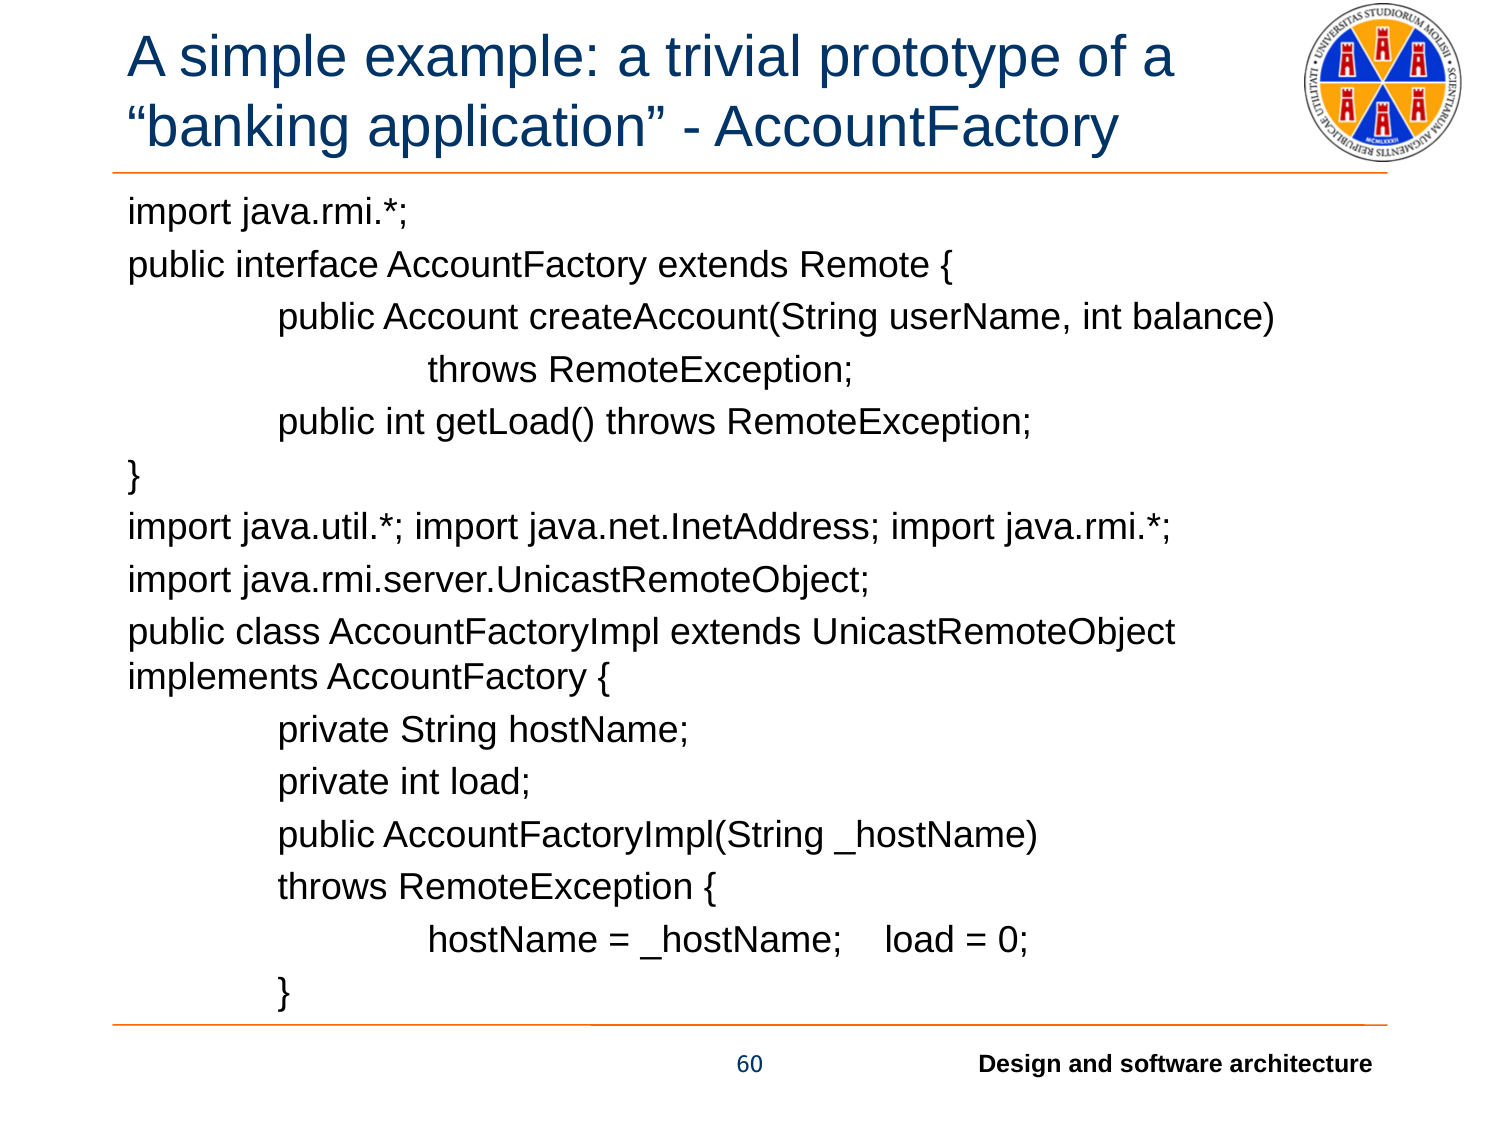

# A simple example: a trivial prototype of a “banking application” - AccountFactory
import java.rmi.*;
public interface AccountFactory extends Remote {
	public Account createAccount(String userName, int balance)
		throws RemoteException;
	public int getLoad() throws RemoteException;
}
import java.util.*; import java.net.InetAddress; import java.rmi.*;
import java.rmi.server.UnicastRemoteObject;
public class AccountFactoryImpl extends UnicastRemoteObject implements AccountFactory {
	private String hostName;
	private int load;
	public AccountFactoryImpl(String _hostName)
	throws RemoteException {
		hostName = _hostName;    load = 0;
	}
60
Design and software architecture